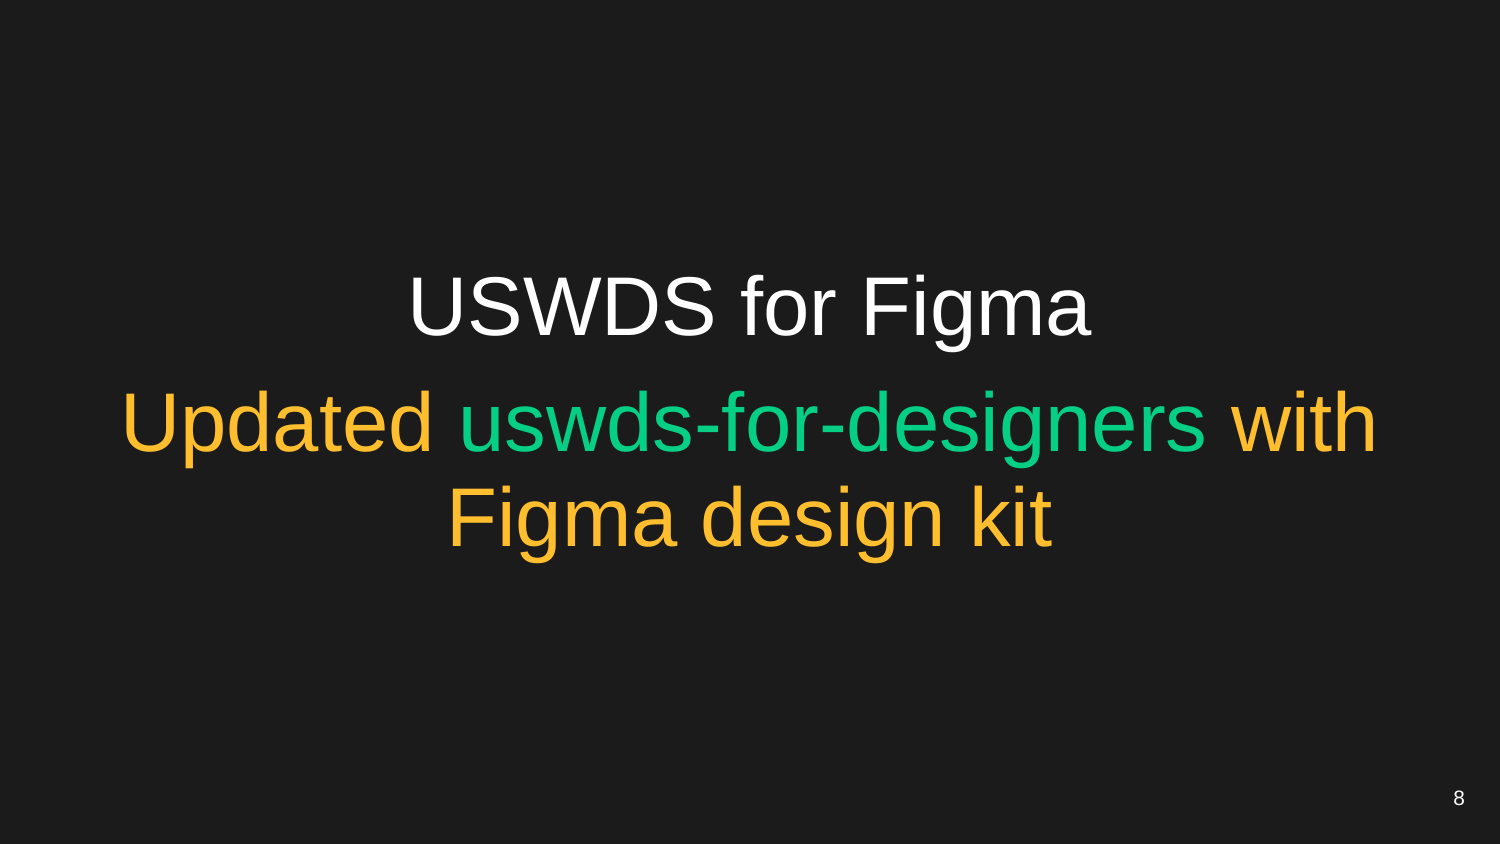

# USWDS for Figma
Updated uswds-for-designers with Figma design kit
8